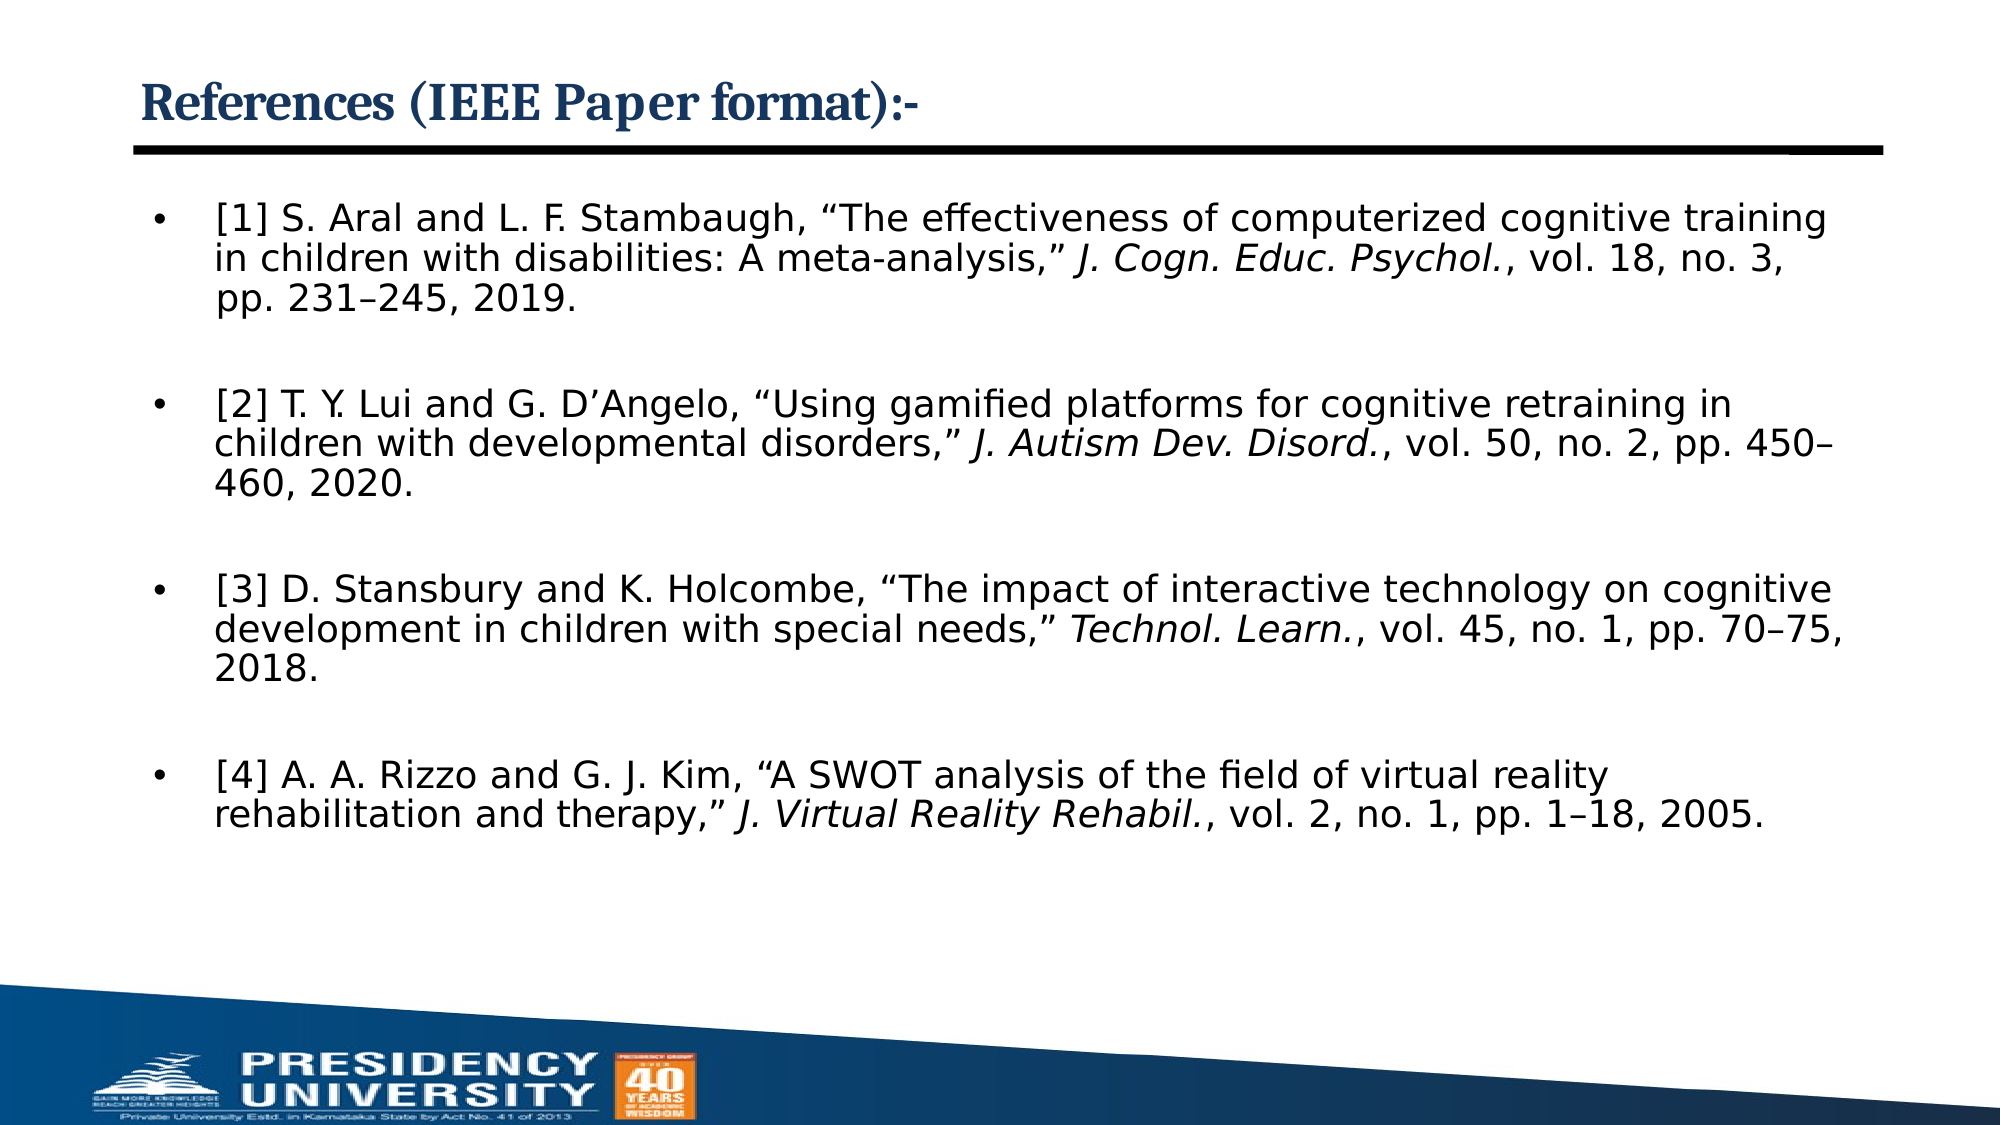

# References (IEEE Paper format):-
•
[1] S. Aral and L. F. Stambaugh, “The effectiveness of computerized cognitive training in children with disabilities: A meta-analysis,” J. Cogn. Educ. Psychol., vol. 18, no. 3,
pp. 231–245, 2019.
•
[2] T. Y. Lui and G. D’Angelo, “Using gamified platforms for cognitive retraining in children with developmental disorders,” J. Autism Dev. Disord., vol. 50, no. 2, pp. 450– 460, 2020.
•
[3] D. Stansbury and K. Holcombe, “The impact of interactive technology on cognitive development in children with special needs,” Technol. Learn., vol. 45, no. 1, pp. 70–75, 2018.
•
[4] A. A. Rizzo and G. J. Kim, “A SWOT analysis of the field of virtual reality rehabilitation and therapy,” J. Virtual Reality Rehabil., vol. 2, no. 1, pp. 1–18, 2005.